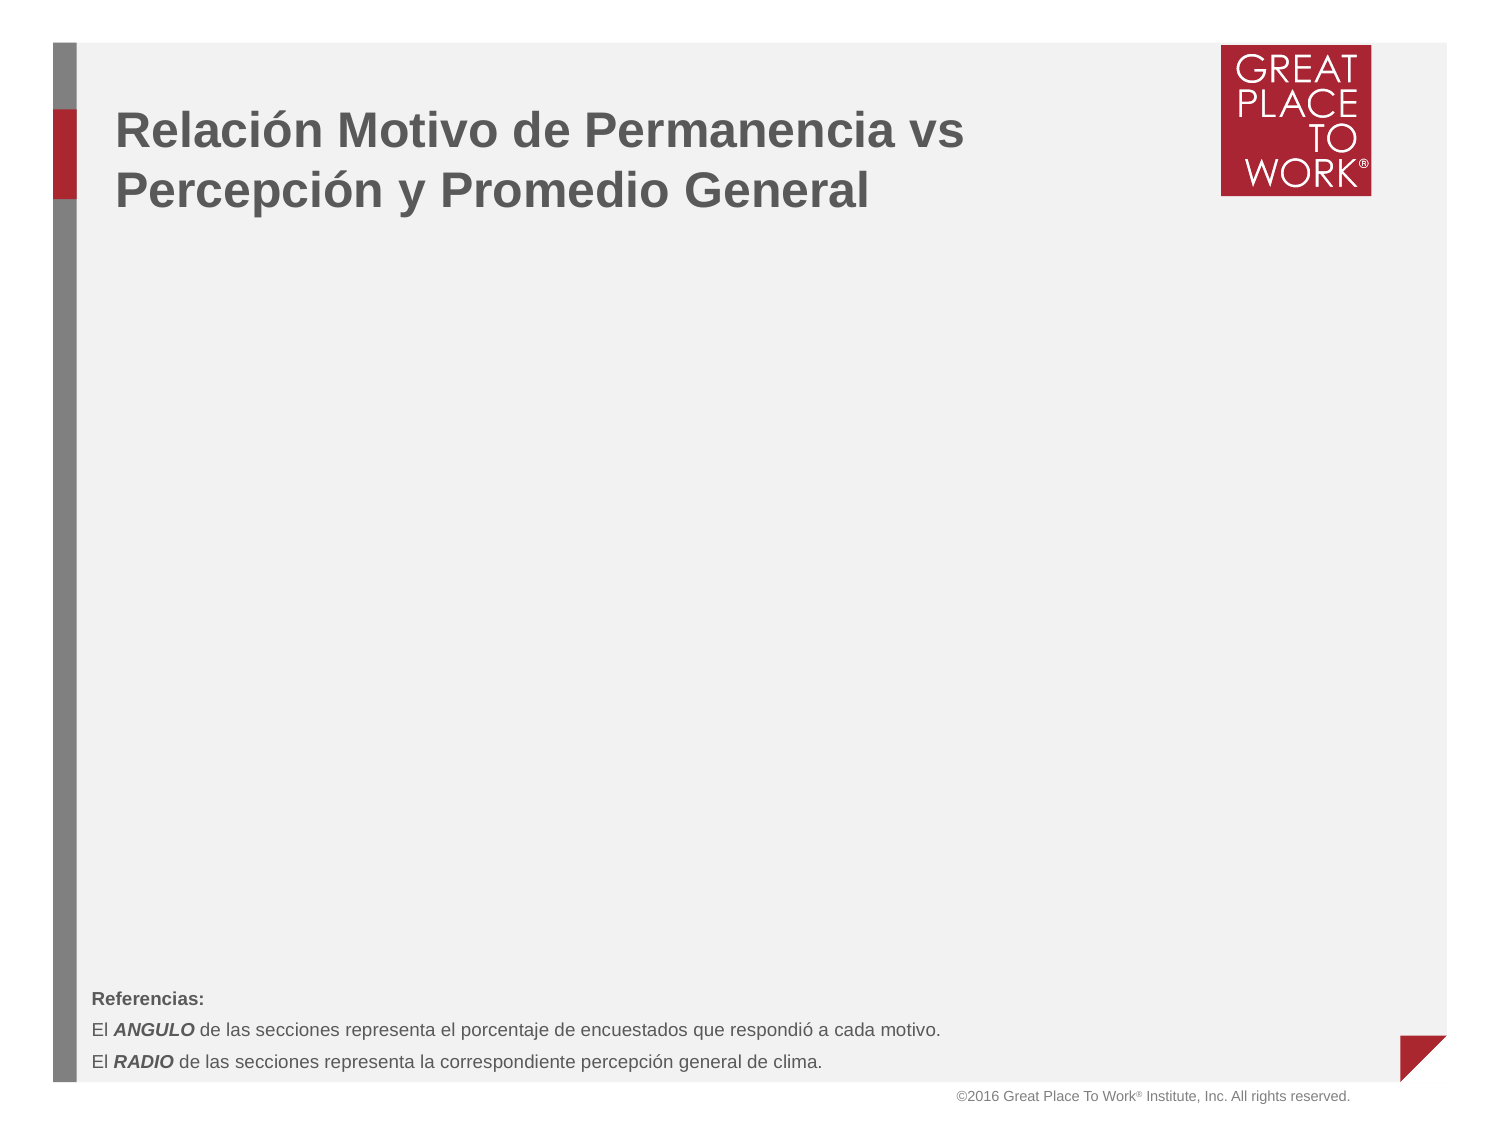

# Relación Motivo de Permanencia vs Percepción y Promedio General
Referencias:
El ANGULO de las secciones representa el porcentaje de encuestados que respondió a cada motivo.
El RADIO de las secciones representa la correspondiente percepción general de clima.